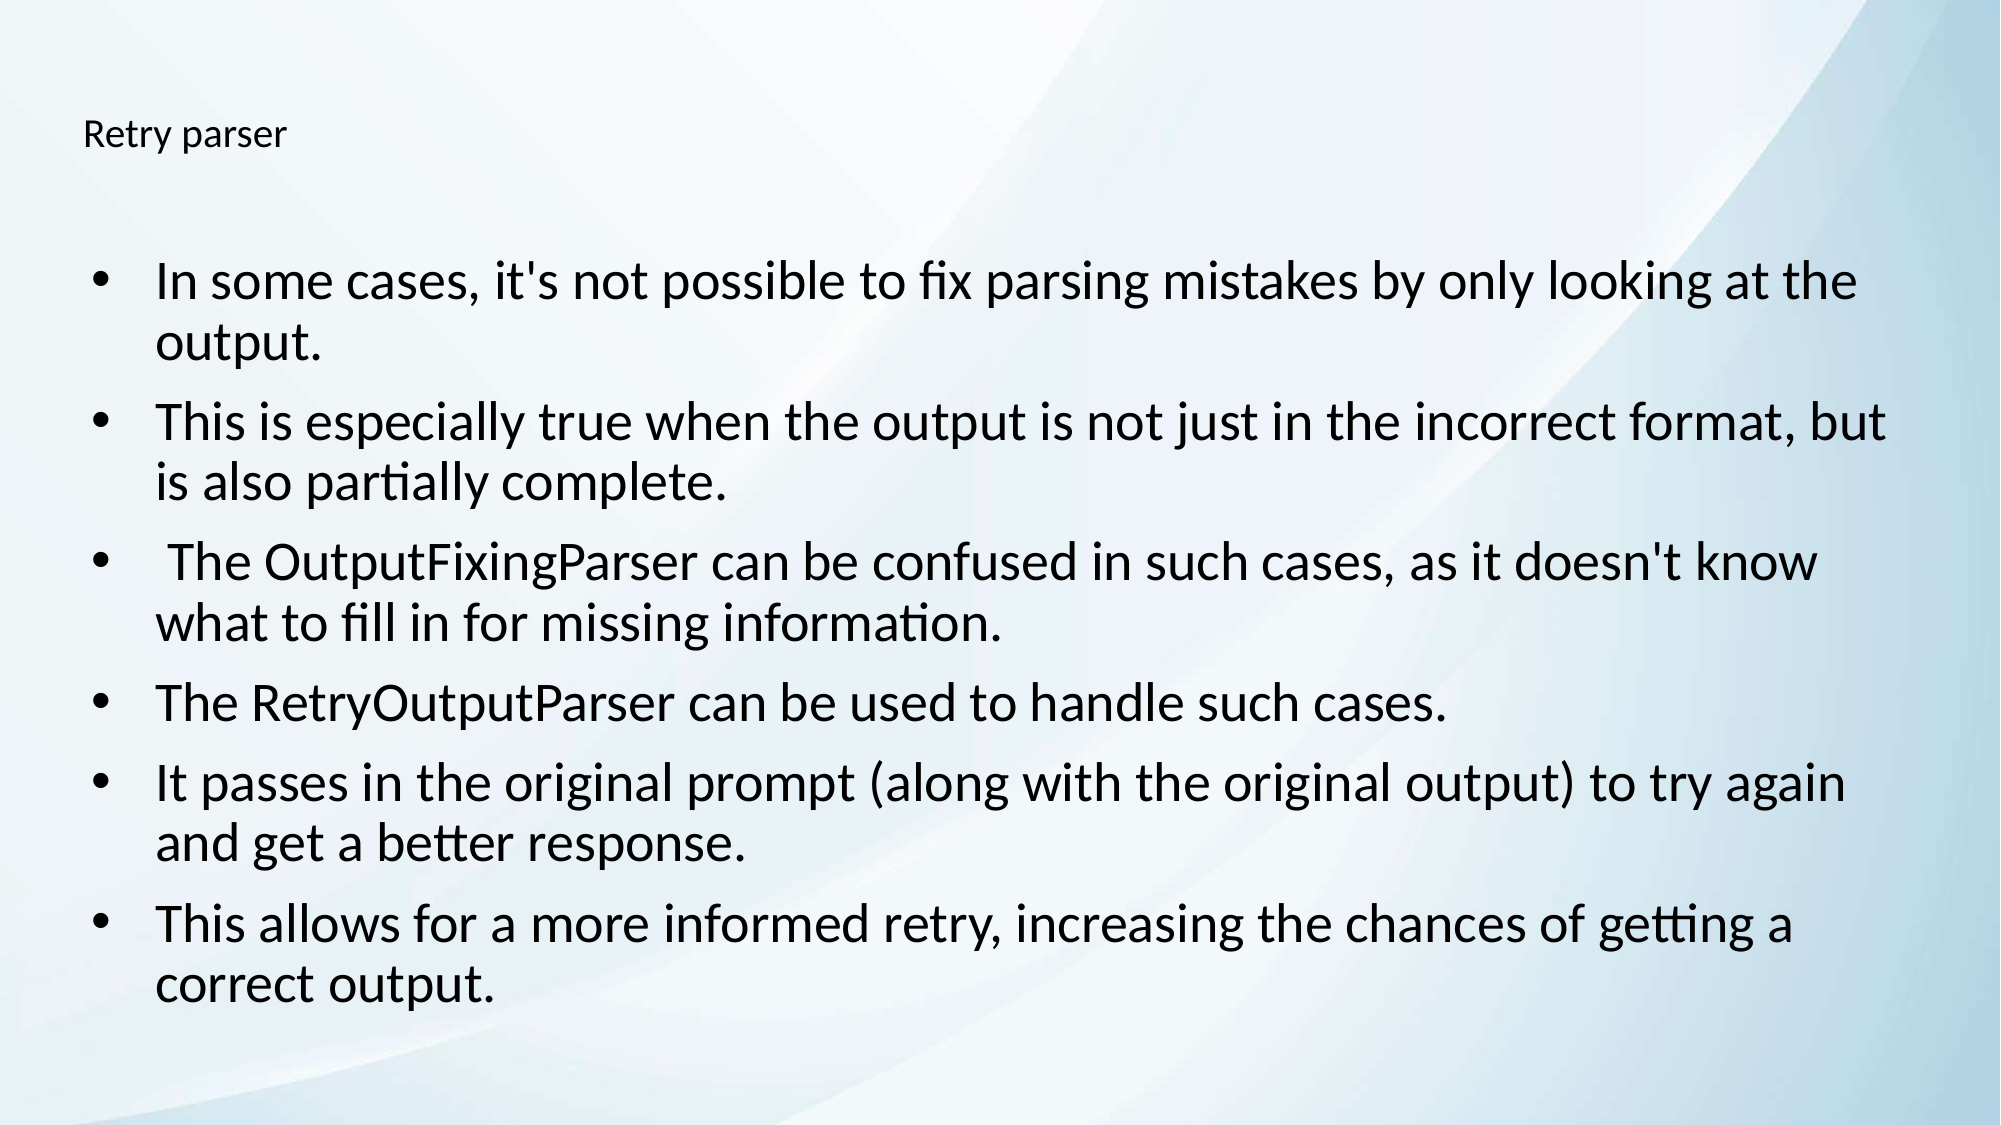

# Retry parser
In some cases, it's not possible to fix parsing mistakes by only looking at the output.
This is especially true when the output is not just in the incorrect format, but is also partially complete.
 The OutputFixingParser can be confused in such cases, as it doesn't know what to fill in for missing information.
The RetryOutputParser can be used to handle such cases.
It passes in the original prompt (along with the original output) to try again and get a better response.
This allows for a more informed retry, increasing the chances of getting a correct output.